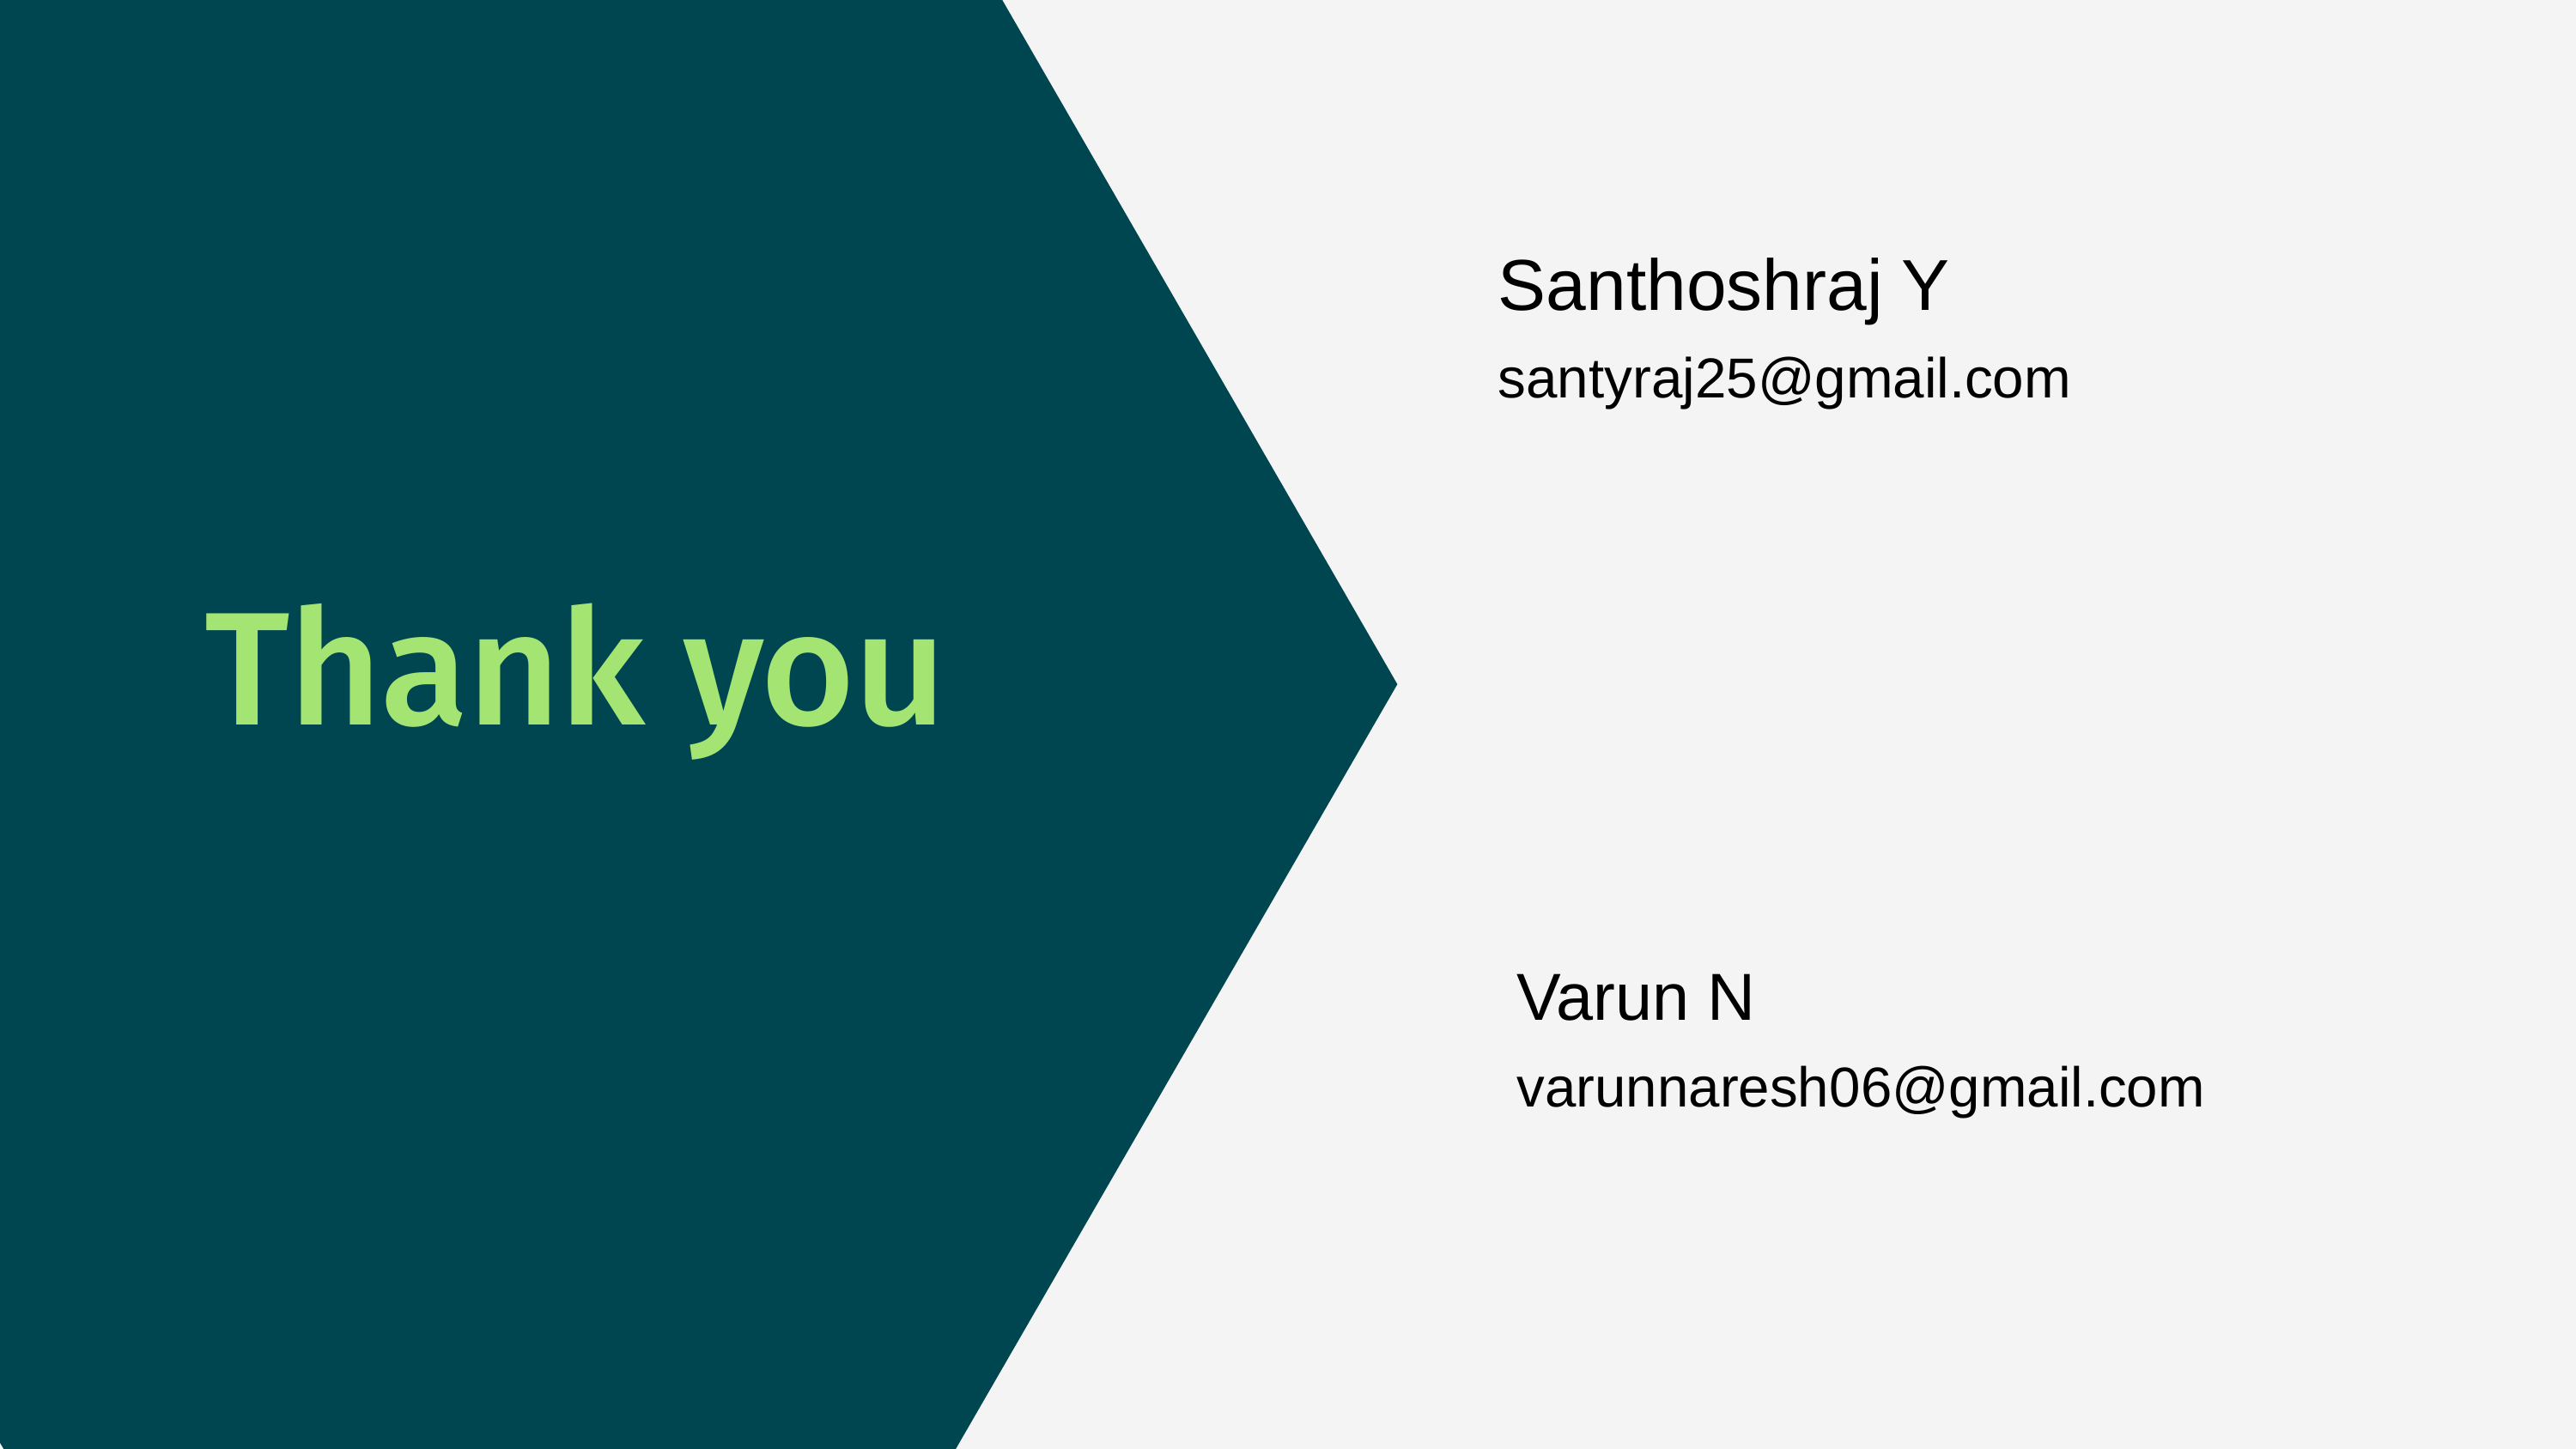

Santhoshraj Y
santyraj25@gmail.com

Thank you
Varun N
varunnaresh06@gmail.com